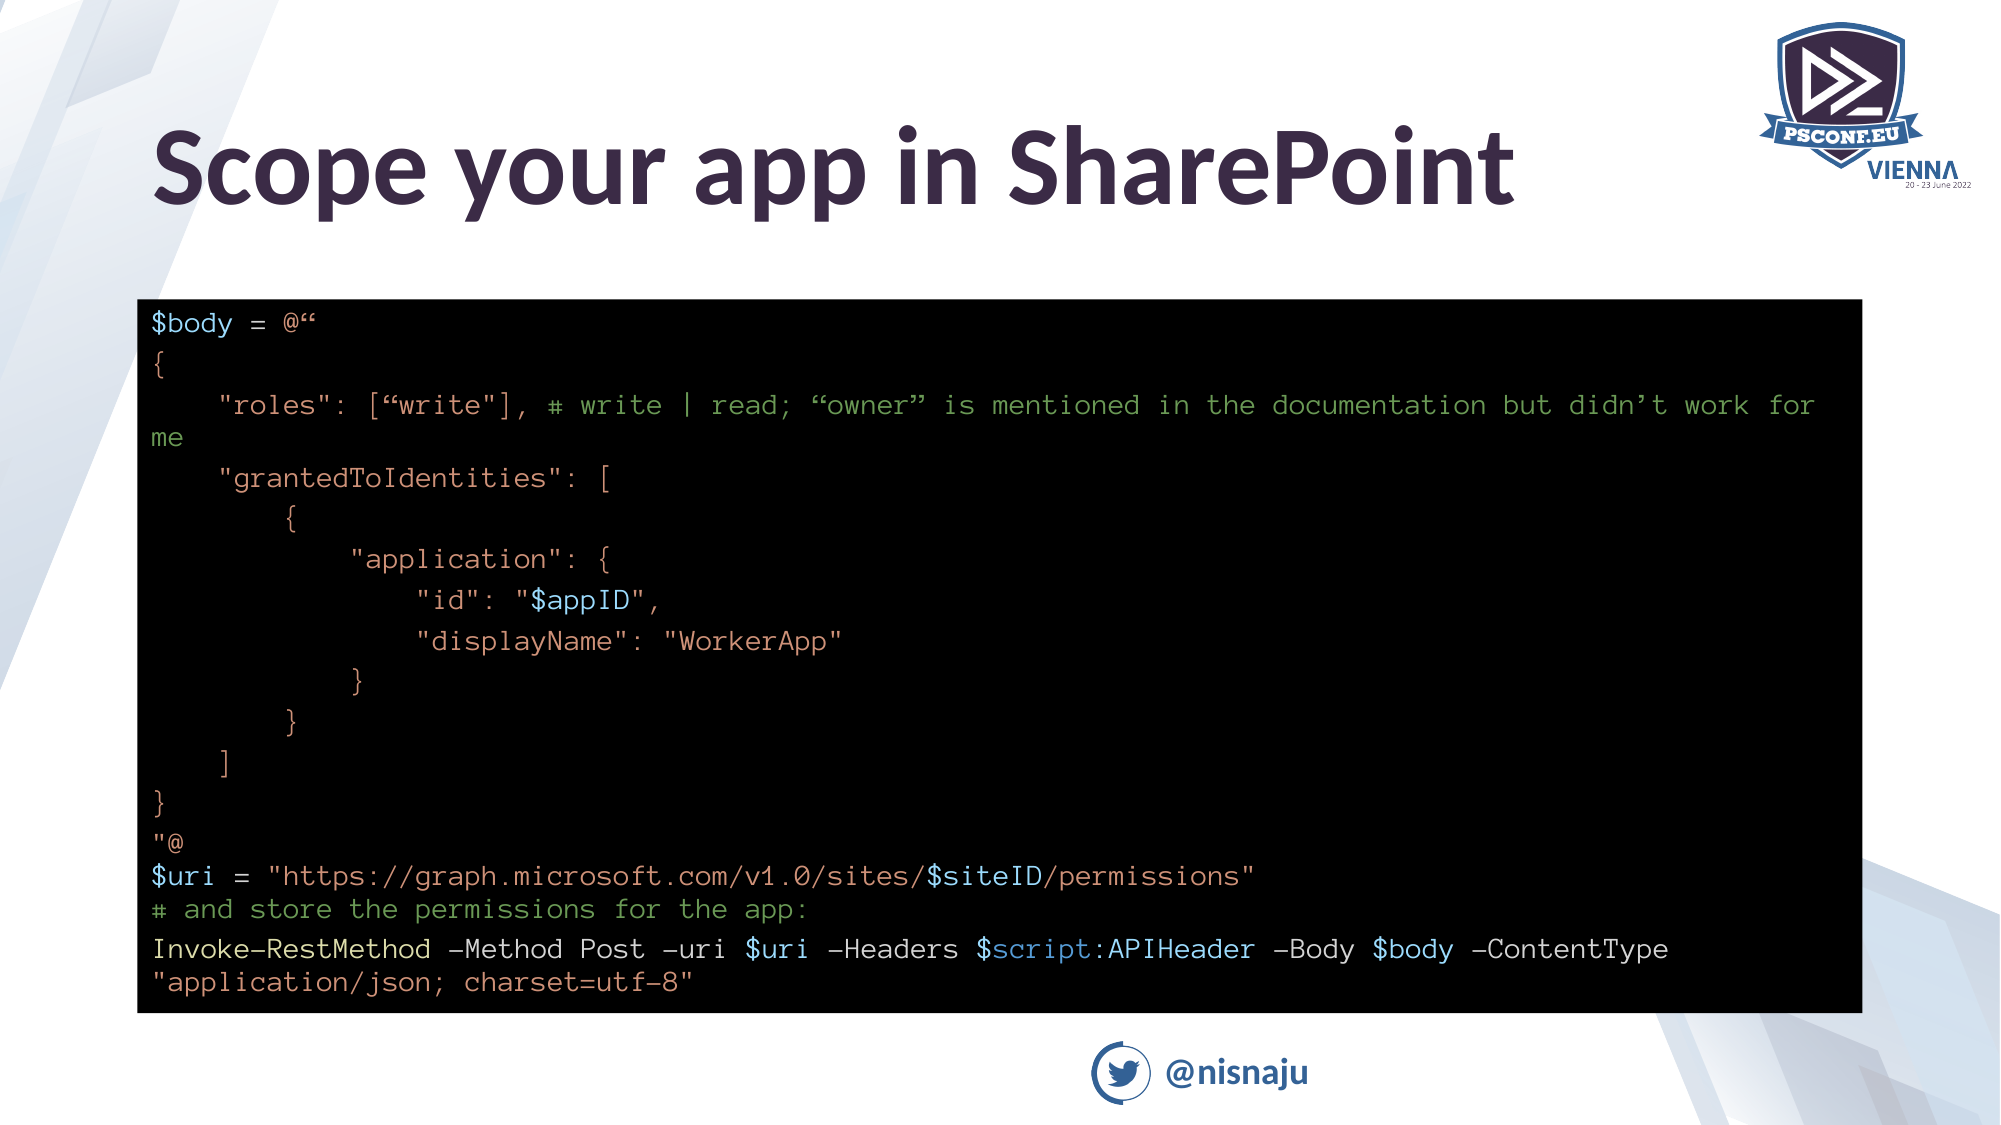

# Scope your app in SharePoint
$body = @“
{
    "roles": [“write"], # write | read; “owner” is mentioned in the documentation but didn’t work for me
    "grantedToIdentities": [
        {
            "application": {
                "id": "$appID",
                "displayName": "WorkerApp"
            }
        }
    ]
}
"@
$uri = "https://graph.microsoft.com/v1.0/sites/$siteID/permissions"
# and store the permissions for the app:
Invoke-RestMethod -Method Post -uri $uri -Headers $script:APIHeader -Body $body -ContentType "application/json; charset=utf-8"